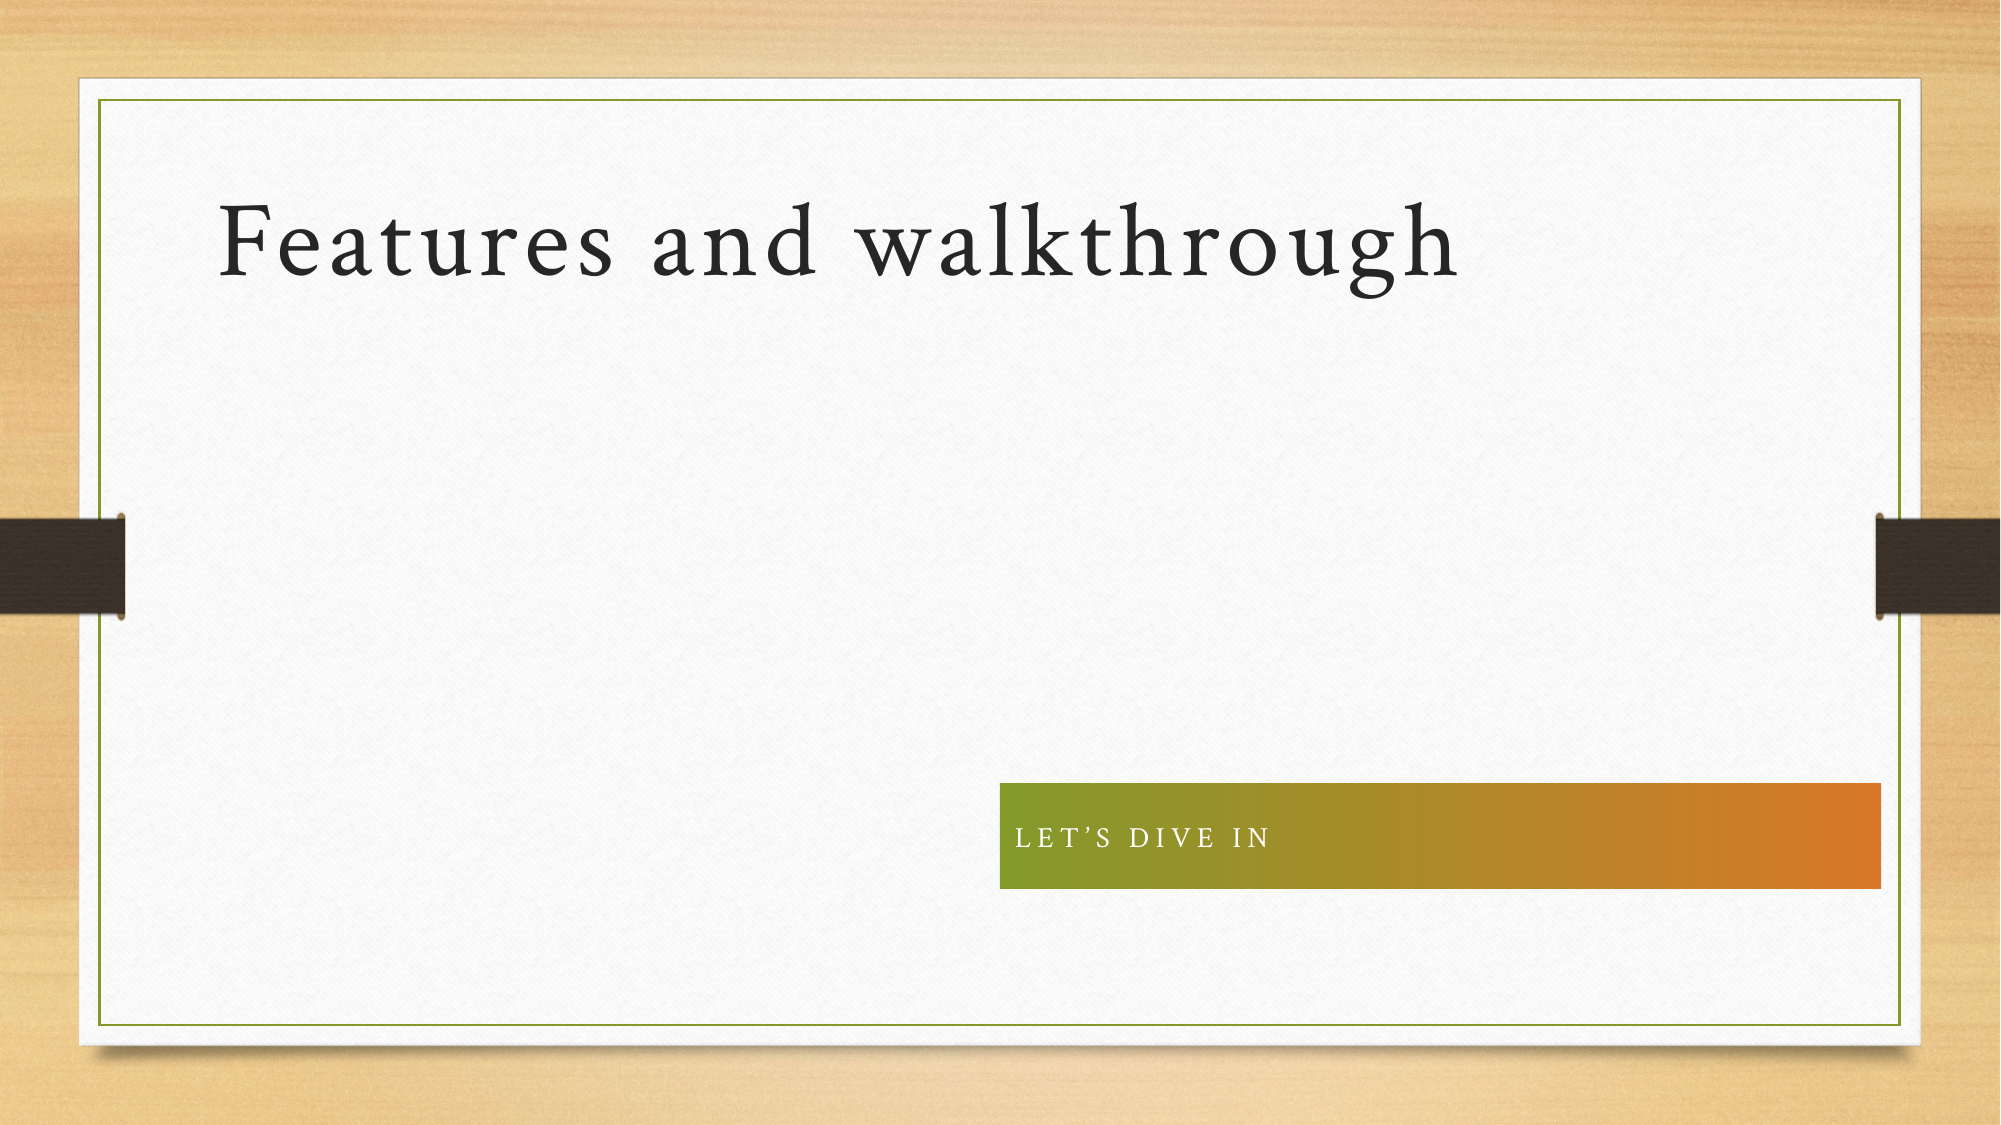

# Features and walkthrough
Let’s Dive In